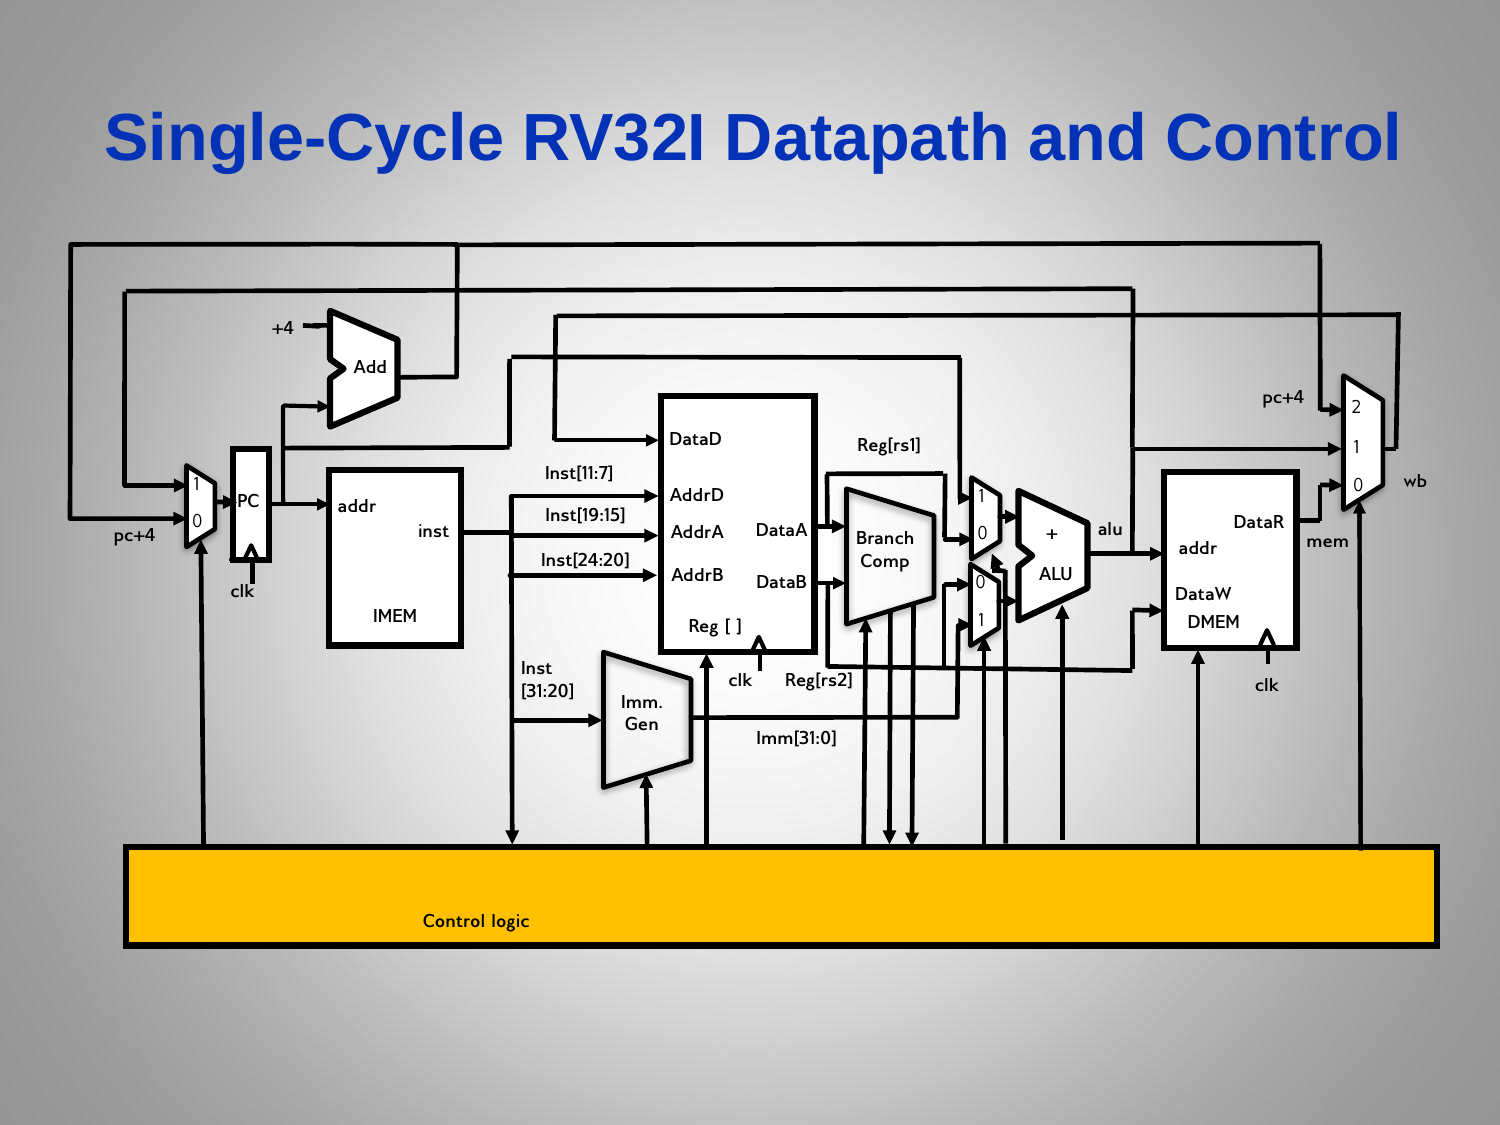

# Single-Cycle RV32I Datapath and Control

+4
Add
pc+4
wb
addr
inst
IMEM

pc+4

Add

addr
DataR
inst
addr
DataW
IMEM
DMEM
PC

clk
2

1
0

DataD
Reg[rs1]

Inst[11:7]
1

0

1

0
AddrD

Branch
Comp

+
ALU

Inst[19:15]

MemRW
ALUSel
RegWEn
Asel
Control logic

Bsel
Control logic

alu
DataA
AddrA
mem

Inst[24:20]
AddrB
0

1
DataB

Reg [ ]

Imm.
Gen
Inst
[31:20]
Reg[rs2]
clk
clk

Imm[31:0]
WBSel
Inst[31:0]
PCSel
ImmSel
BrUn
BrLT
BrEq